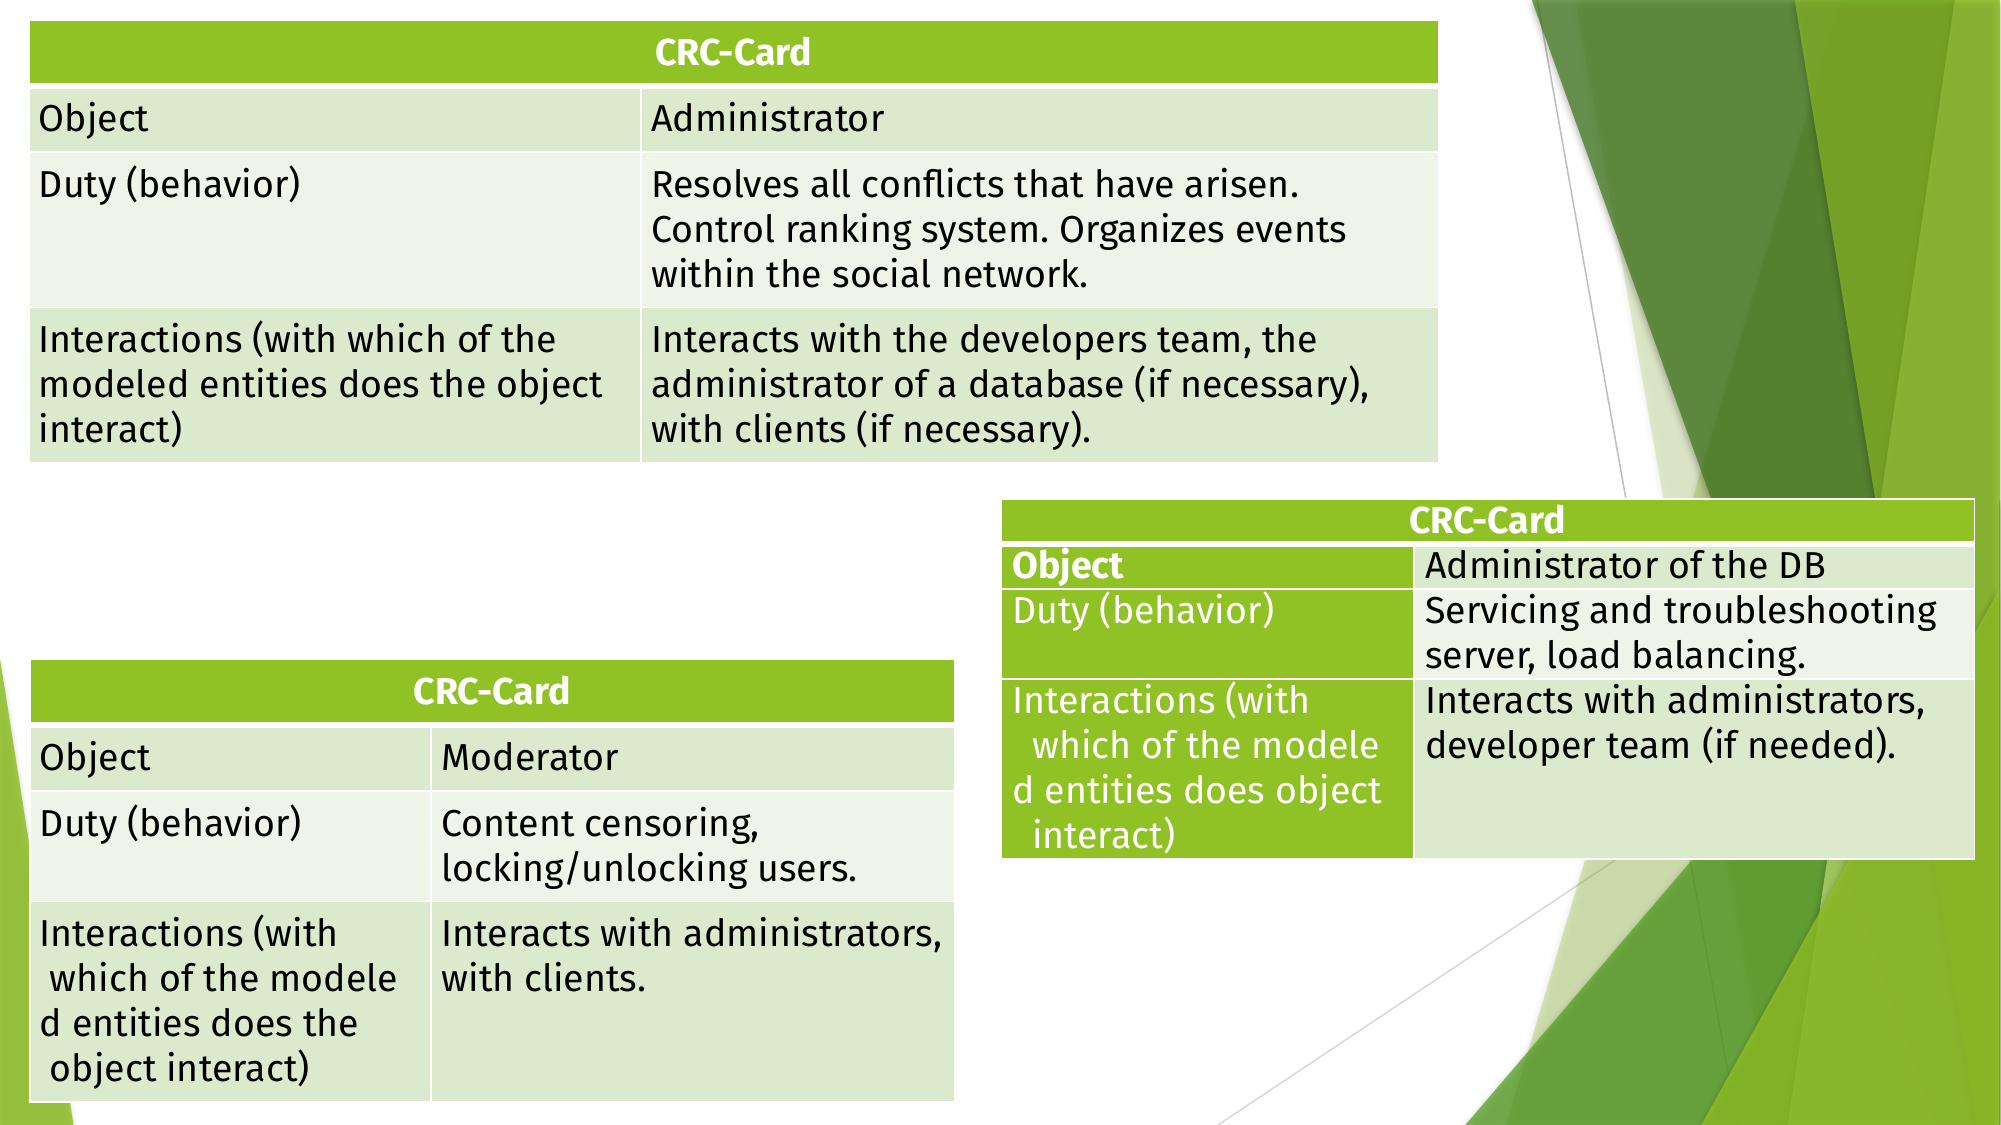

| CRC-Card |  |
| --- | --- |
| Object | Administrator |
| Duty (behavior) | Resolves all conflicts that have arisen. Control ranking system. Organizes events within the social network. |
| Interactions (with which of the modeled entities does the object interact) | Interacts with the developers team, the administrator of a database (if necessary), with clients (if necessary). |
| CRC-Card |  |
| --- | --- |
| Object | Administrator of the DB |
| Duty (behavior) | Servicing and troubleshooting server, load balancing. |
| Interactions (with      which of the modeled entities does object    interact) | Interacts with administrators,  developer team (if needed). |
| CRC-Card |  |
| --- | --- |
| Object | Moderator |
| Duty (behavior) | Content censoring, locking/unlocking users. |
| Interactions (with     which of the modeled entities does the       object interact) | Interacts with administrators, with clients. |